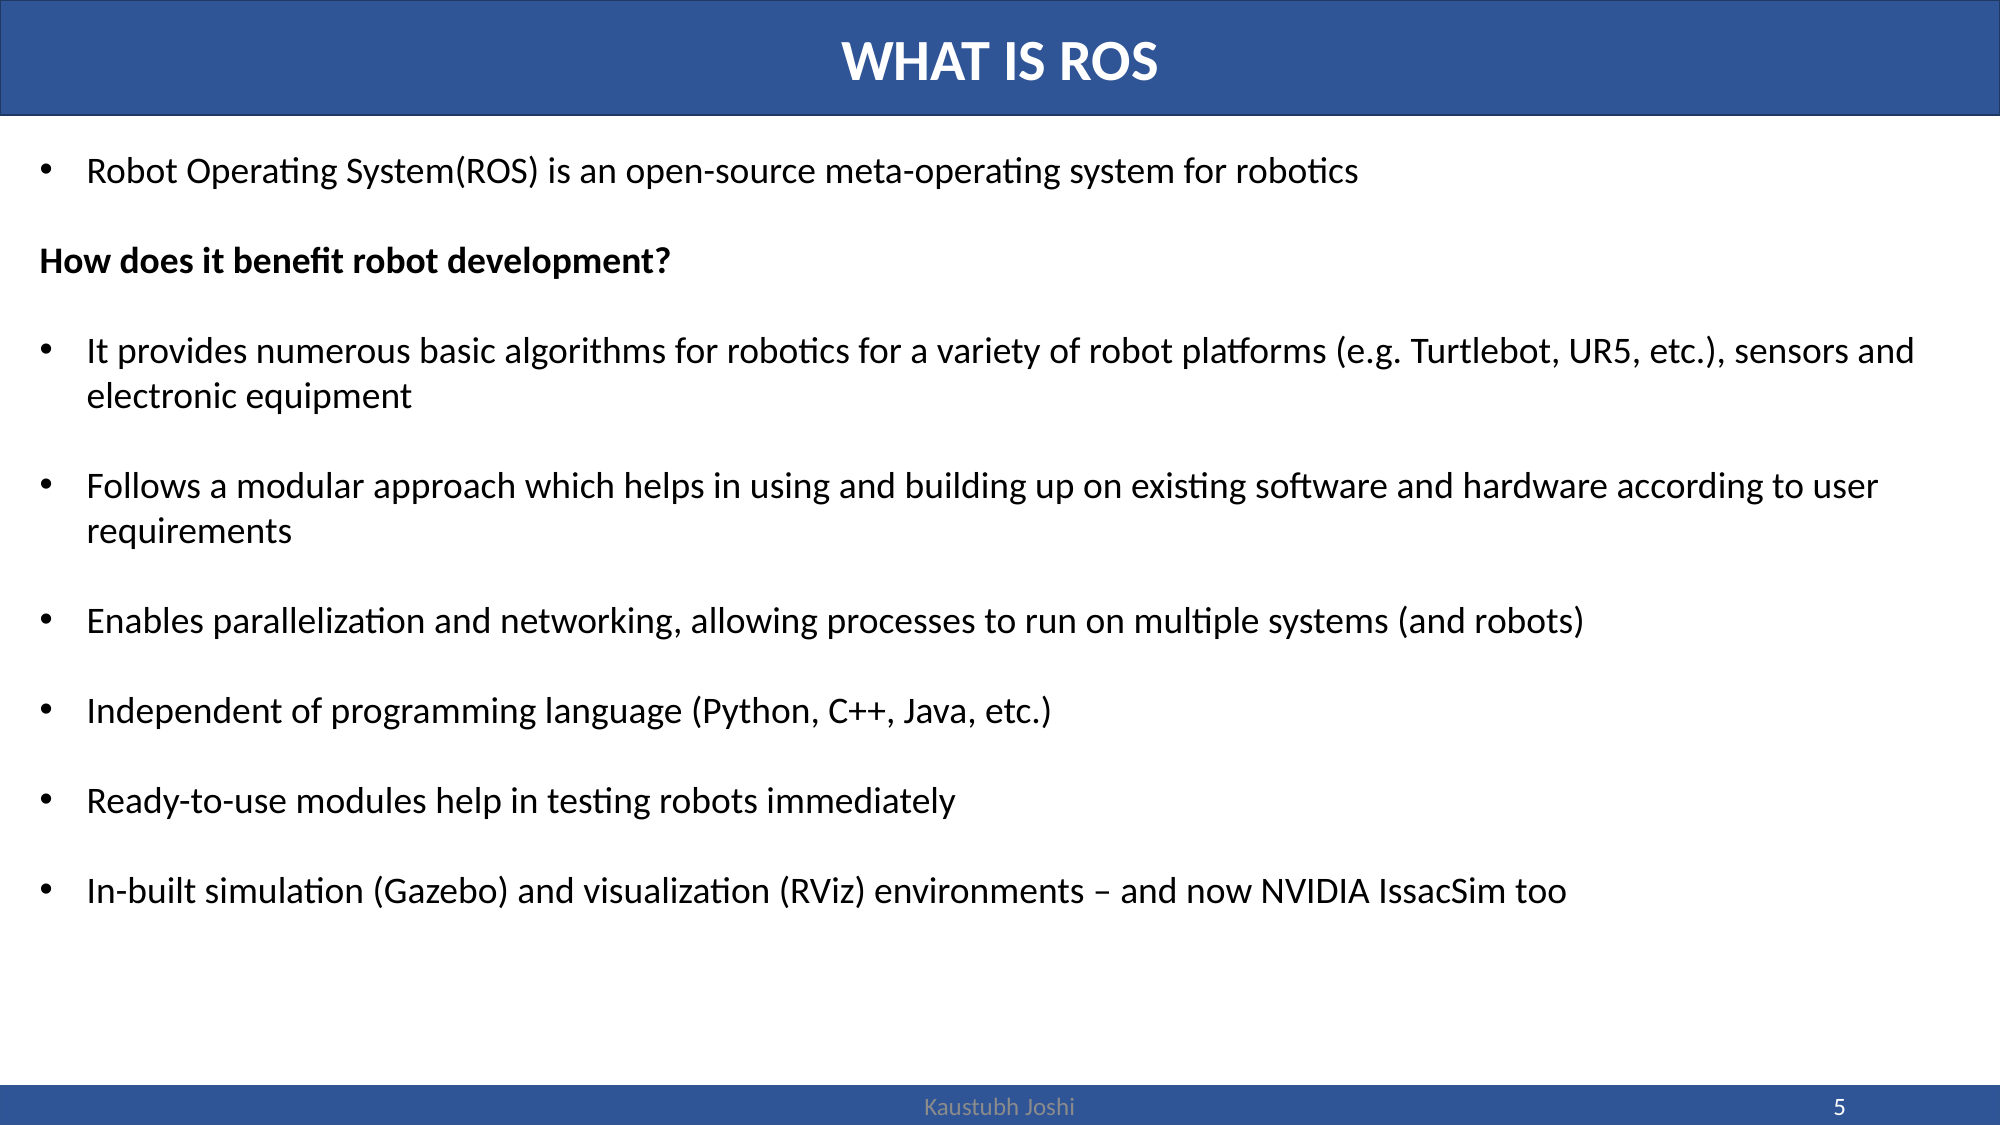

WHAT IS ROS
Robot Operating System(ROS) is an open-source meta-operating system for robotics

How does it benefit robot development?

It provides numerous basic algorithms for robotics for a variety of robot platforms (e.g. Turtlebot, UR5, etc.), sensors and electronic equipment

Follows a modular approach which helps in using and building up on existing software and hardware according to user requirements

Enables parallelization and networking, allowing processes to run on multiple systems (and robots)

Independent of programming language (Python, C++, Java, etc.)

Ready-to-use modules help in testing robots immediately

In-built simulation (Gazebo) and visualization (RViz) environments – and now NVIDIA IssacSim too
Kaustubh Joshi
5